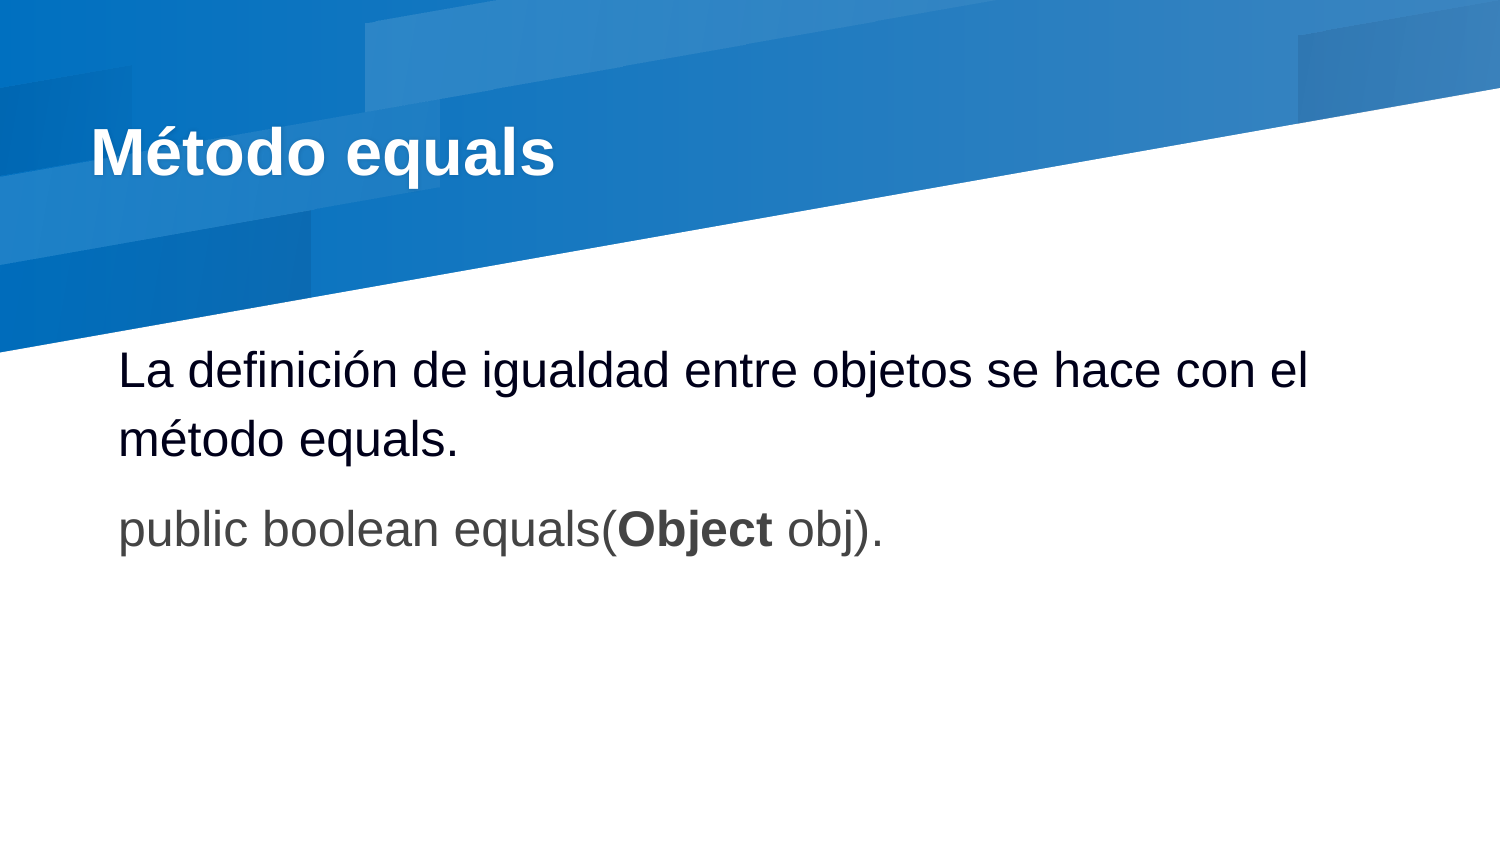

# Método equals
La definición de igualdad entre objetos se hace con el método equals.
public boolean equals(Object obj).